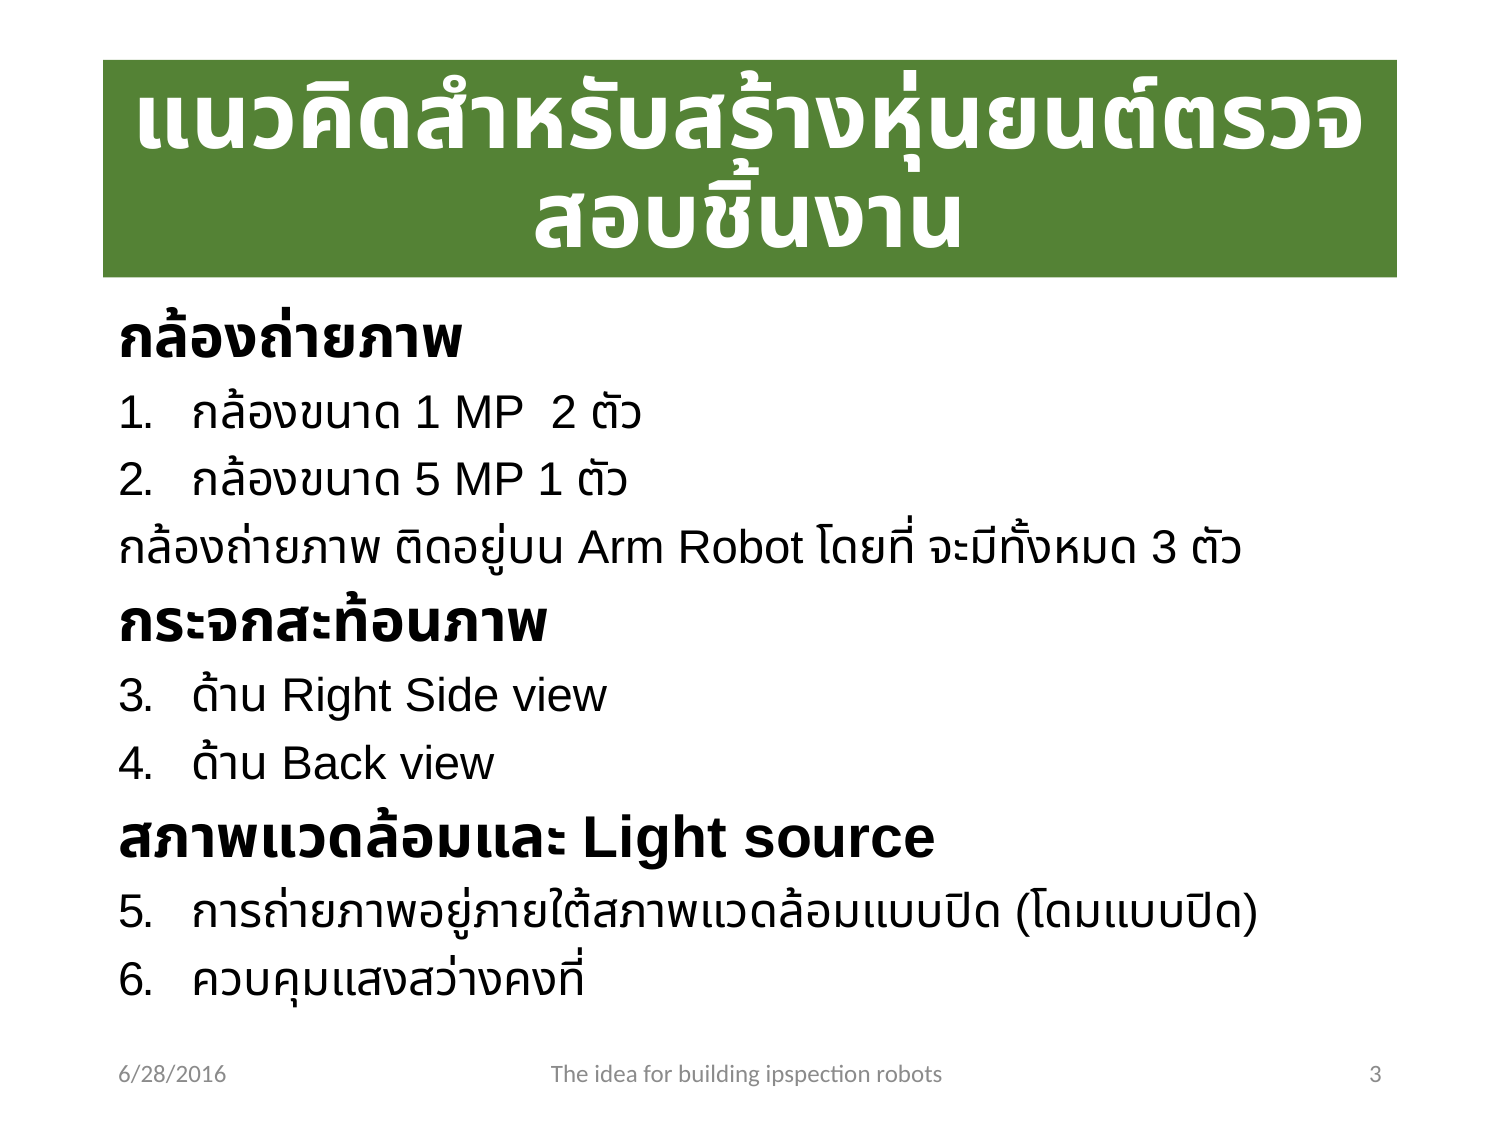

# แนวคิดสำหรับสร้างหุ่นยนต์ตรวจสอบชิ้นงาน
กล้องถ่ายภาพ
กล้องขนาด 1 MP  2 ตัว
กล้องขนาด 5 MP 1 ตัว
กล้องถ่ายภาพ ติดอยู่บน Arm Robot โดยที่ จะมีทั้งหมด 3 ตัว
กระจกสะท้อนภาพ
ด้าน Right Side view
ด้าน Back view
สภาพแวดล้อมและ Light source
การถ่ายภาพอยู่ภายใต้สภาพแวดล้อมแบบปิด (โดมแบบปิด)
ควบคุมแสงสว่างคงที่
6/28/2016
The idea for building ipspection robots
3